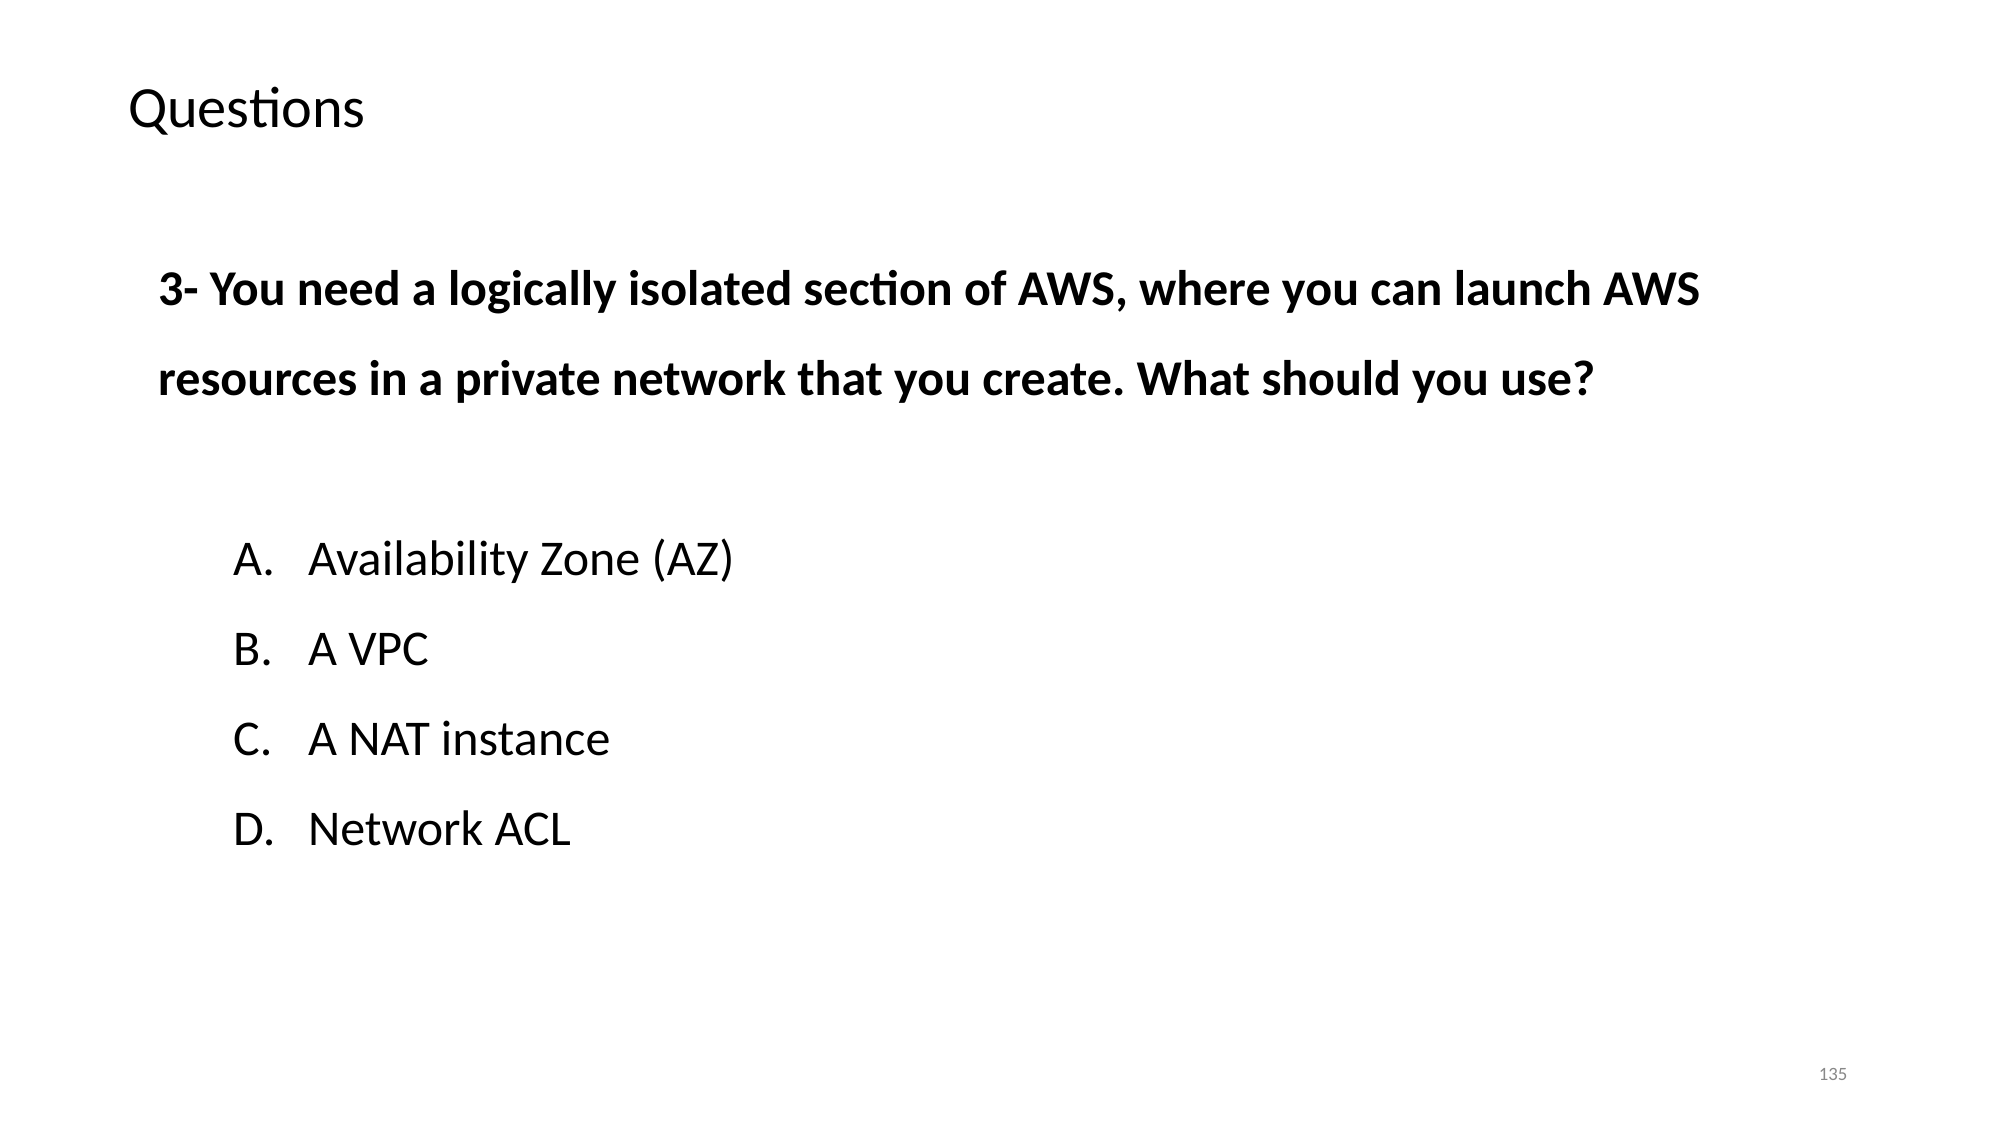

# Questions
3- You need a logically isolated section of AWS, where you can launch AWS resources in a private network that you create. What should you use?

Availability Zone (AZ)
A VPC
A NAT instance
Network ACL
135